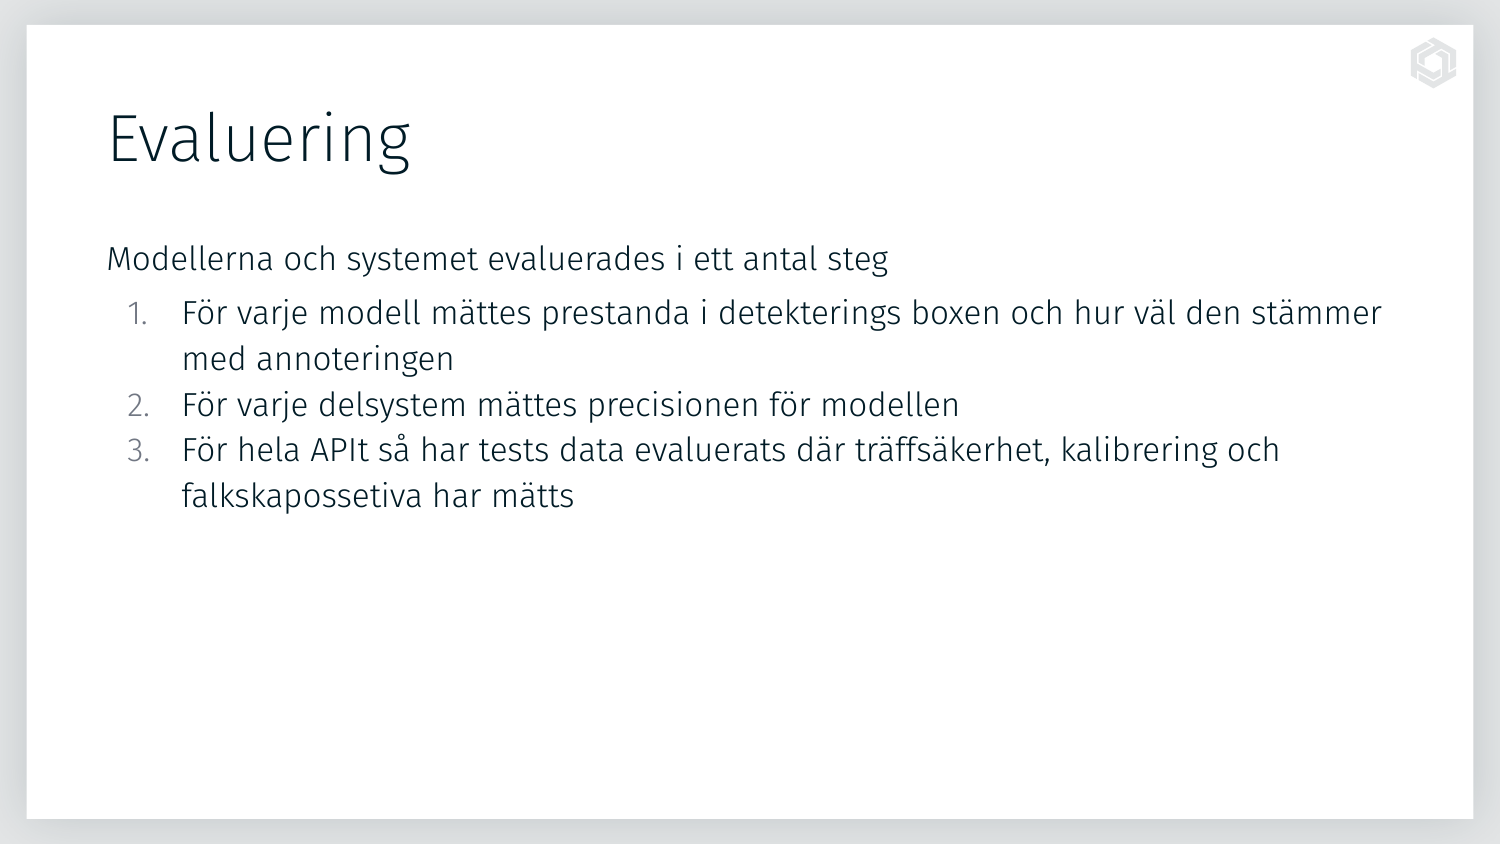

# Evaluering
Modellerna och systemet evaluerades i ett antal steg
För varje modell mättes prestanda i detekterings boxen och hur väl den stämmer med annoteringen
För varje delsystem mättes precisionen för modellen
För hela APIt så har tests data evaluerats där träffsäkerhet, kalibrering och falkskapossetiva har mätts